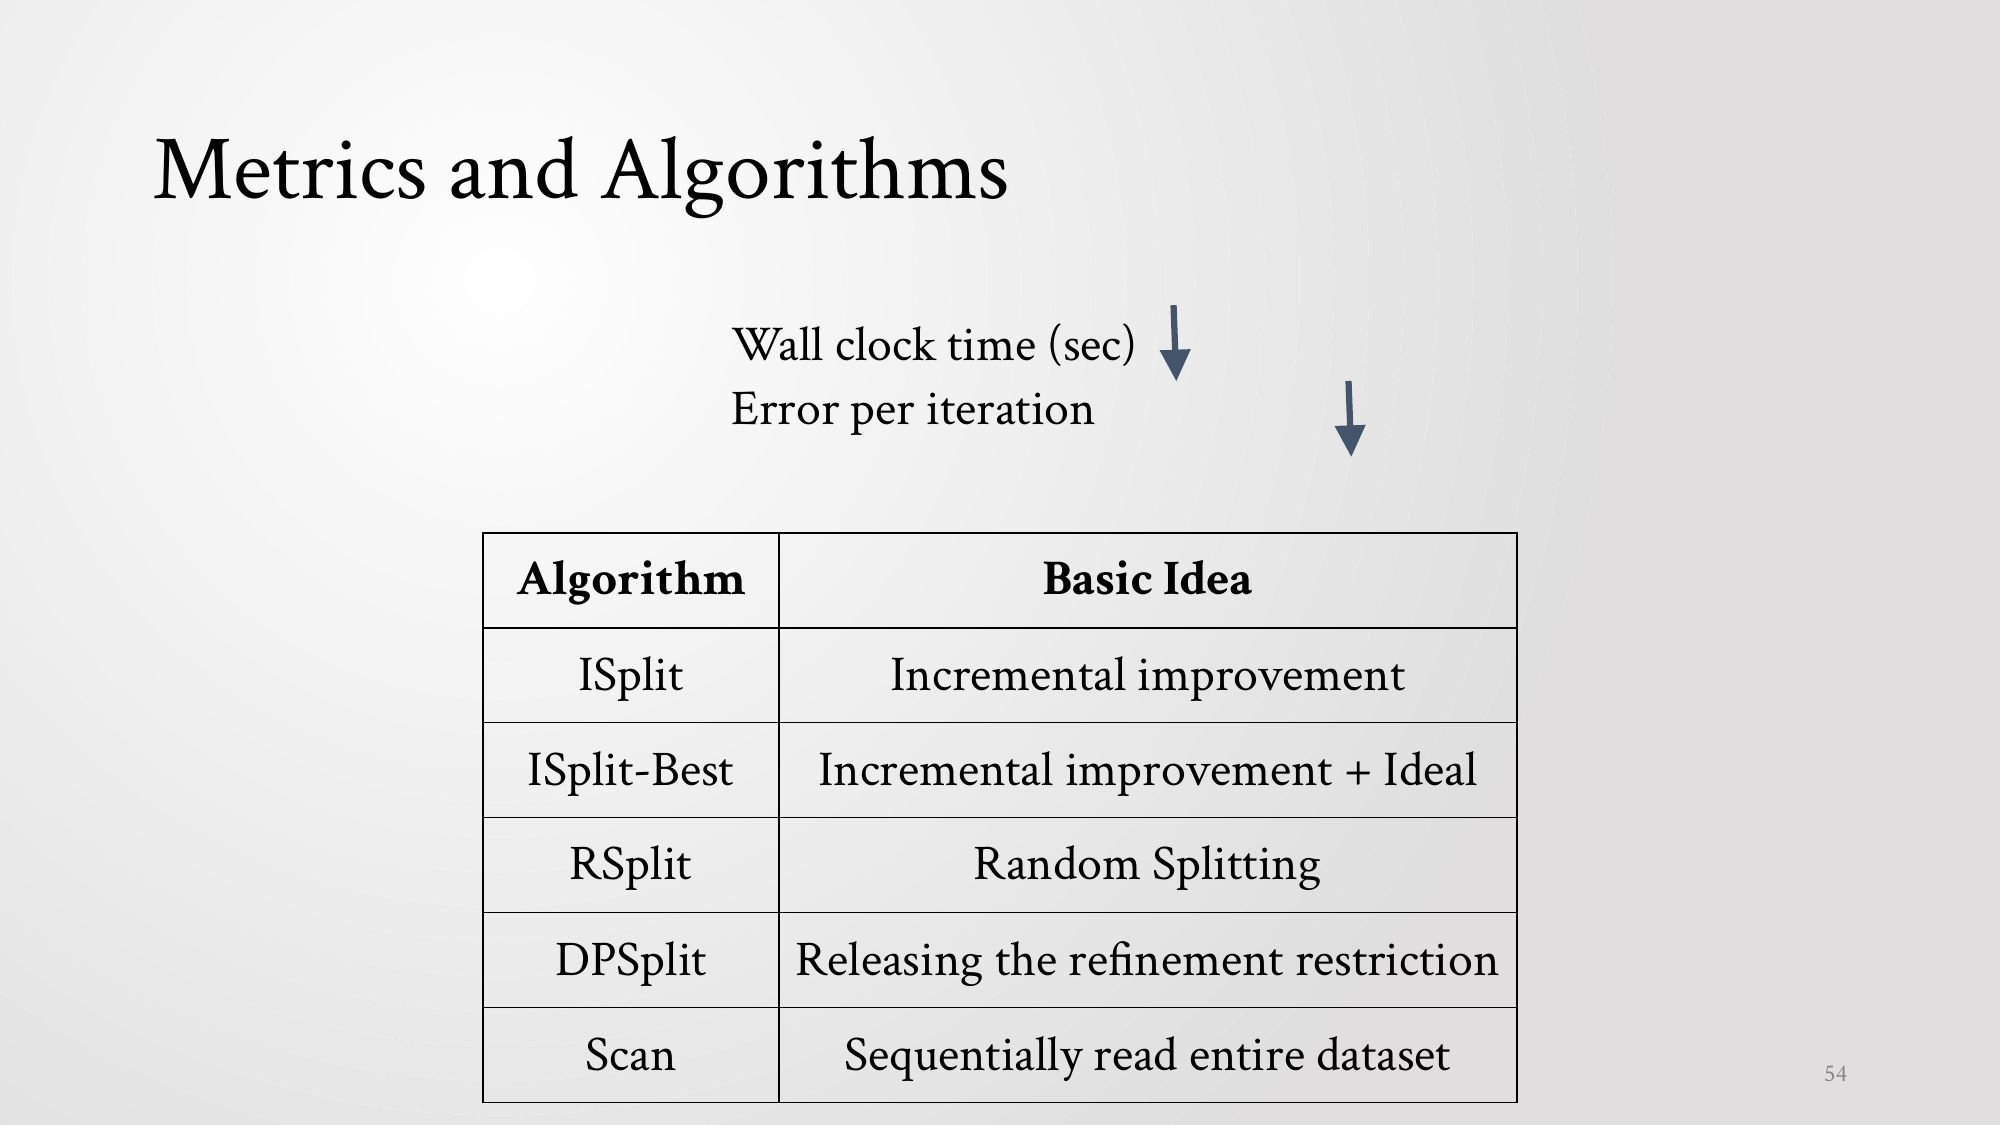

# Metrics and Algorithms
Wall clock time (sec)
Error per iteration
| Algorithm | Basic Idea |
| --- | --- |
| ISplit | Incremental improvement |
| ISplit-Best | Incremental improvement + Ideal |
| RSplit | Random Splitting |
| DPSplit | Releasing the refinement restriction |
| Scan | Sequentially read entire dataset |
54